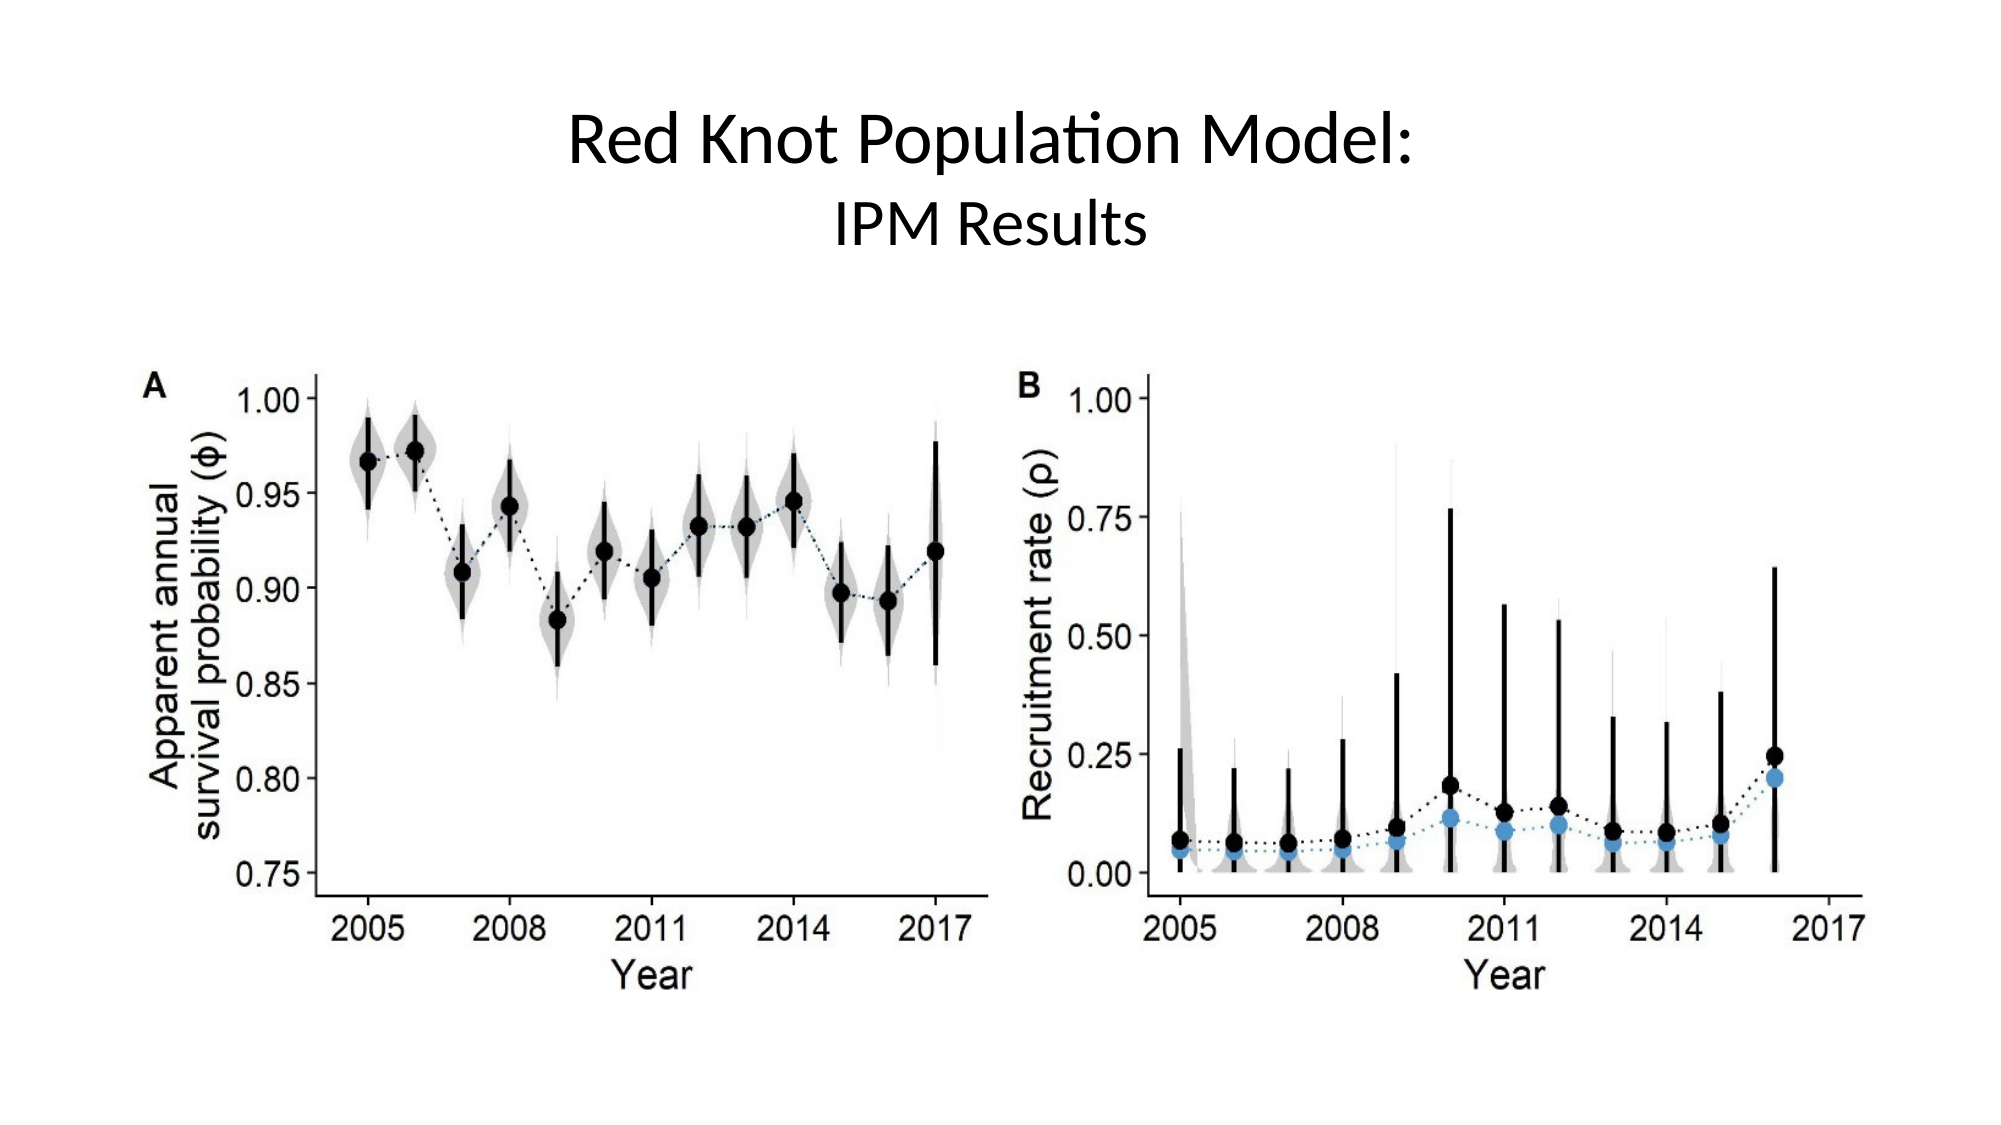

# Red Knot IPM – Survival and Recruitment
Red Knot Population Model:
IPM Results